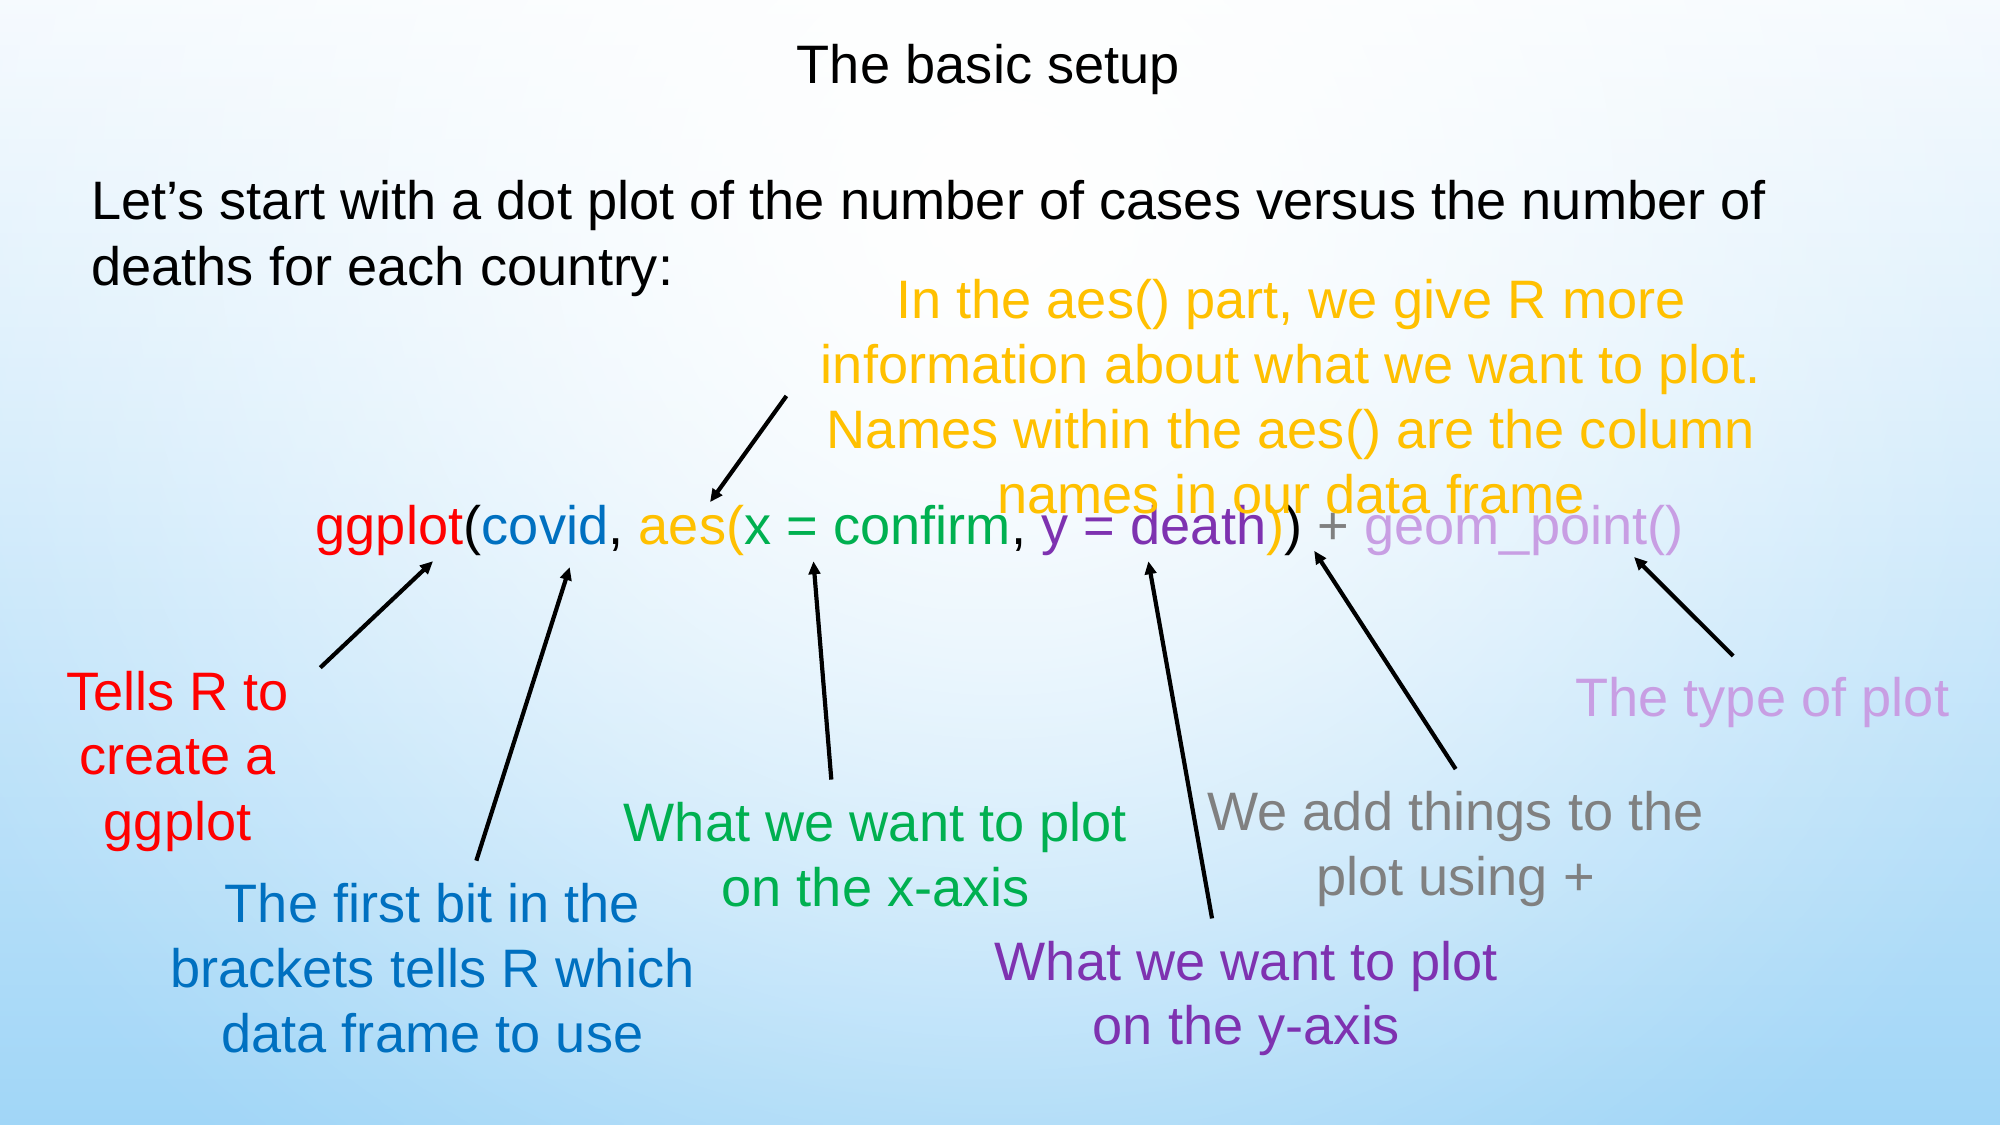

The basic setup
Let’s start with a dot plot of the number of cases versus the number of deaths for each country:

ggplot(covid, aes(x = confirm, y = death)) + geom_point()
In the aes() part, we give R more information about what we want to plot. Names within the aes() are the column names in our data frame
Tells R to create a ggplot
The type of plot
We add things to the plot using +
What we want to plot on the x-axis
The first bit in the brackets tells R which data frame to use
What we want to plot on the y-axis